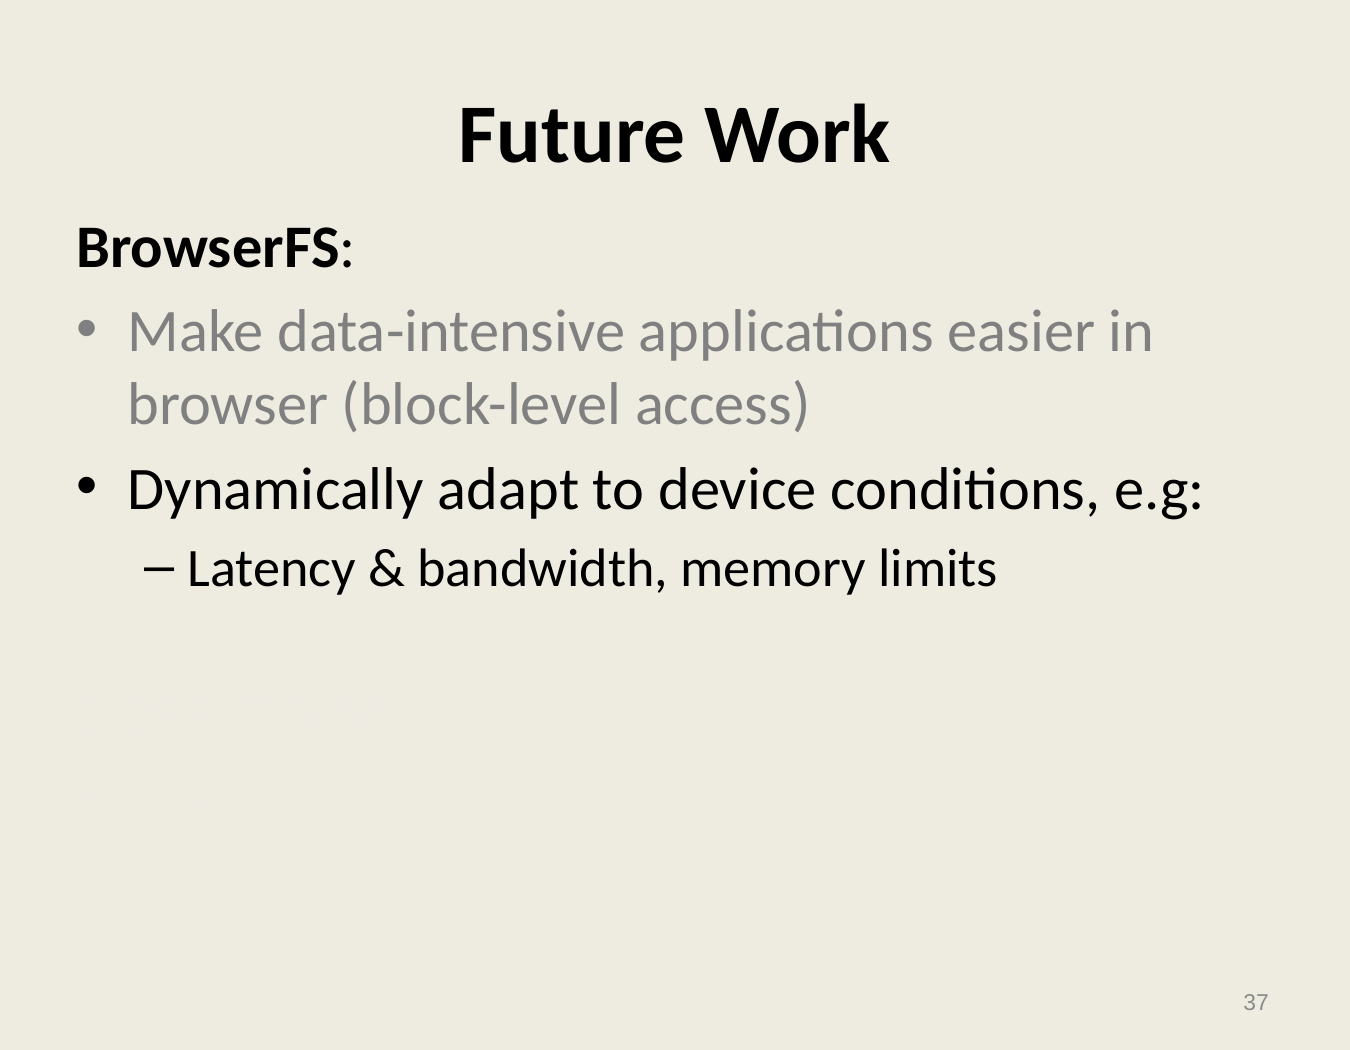

# Future Work
BrowserFS:
Make data-intensive applications easier in browser (block-level access)
Dynamically adapt to device conditions, e.g:
Latency & bandwidth, memory limits
DoppioJVM:
Fine, fine, maybe a JIT
37